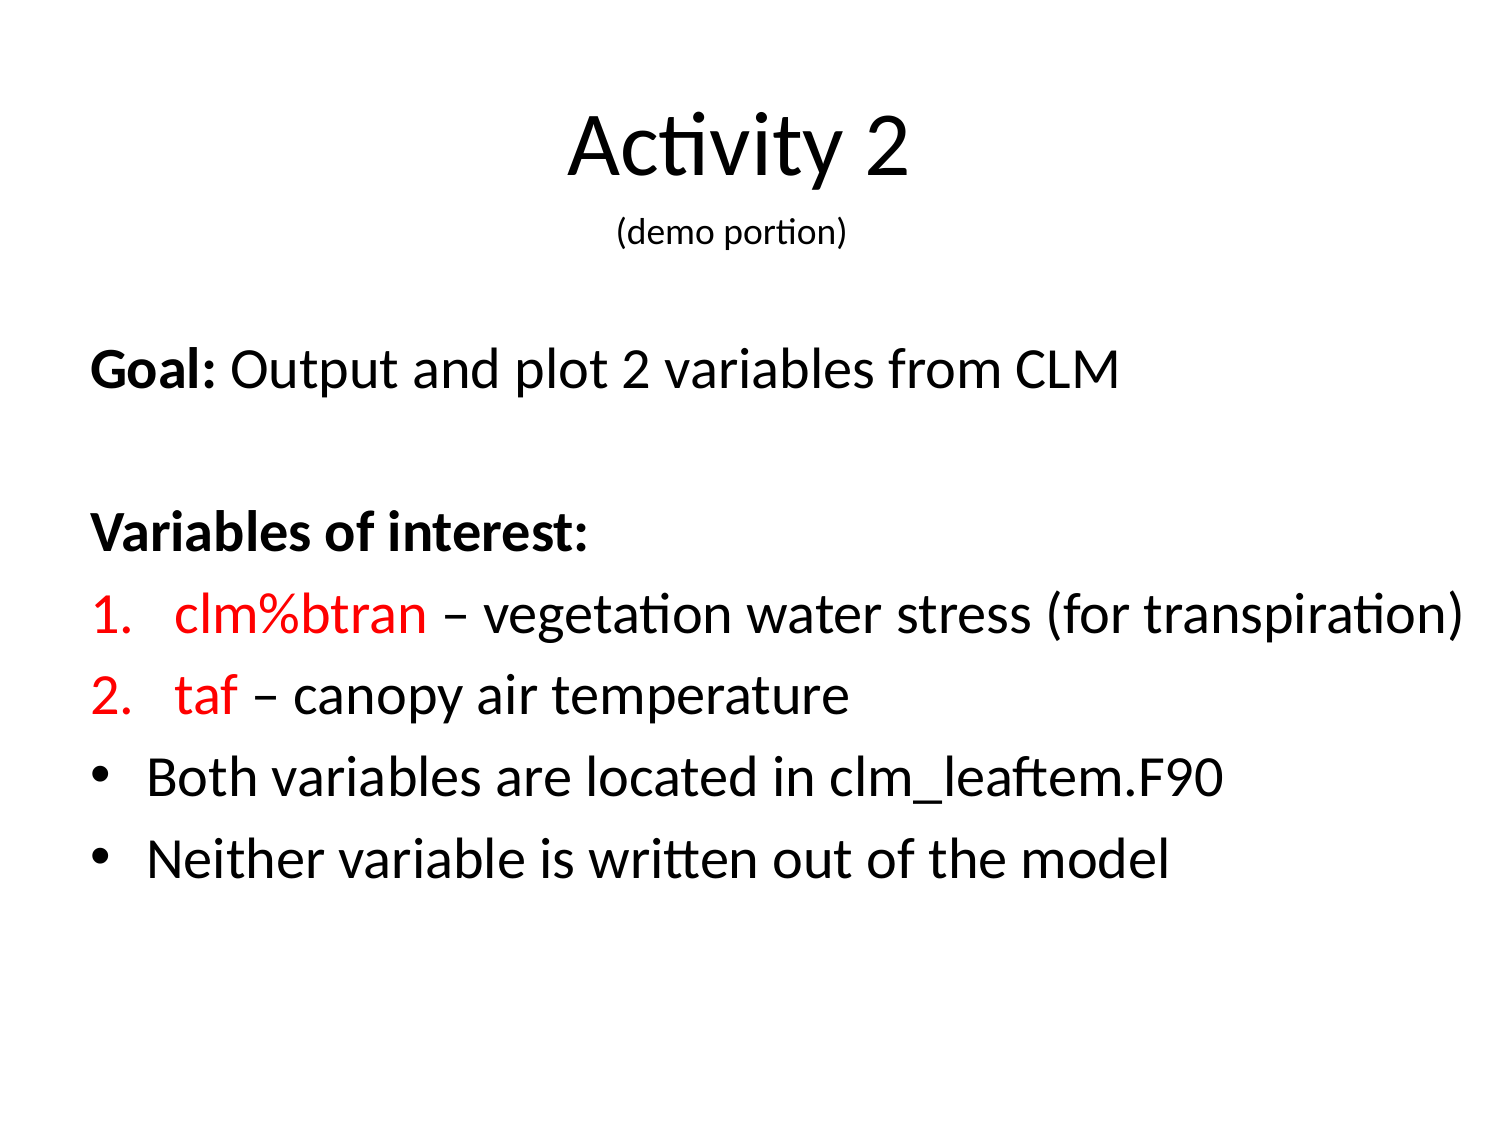

# Activity 2
(demo portion)
Goal: Output and plot 2 variables from CLM

Variables of interest:
clm%btran – vegetation water stress (for transpiration)
taf – canopy air temperature
Both variables are located in clm_leaftem.F90
Neither variable is written out of the model